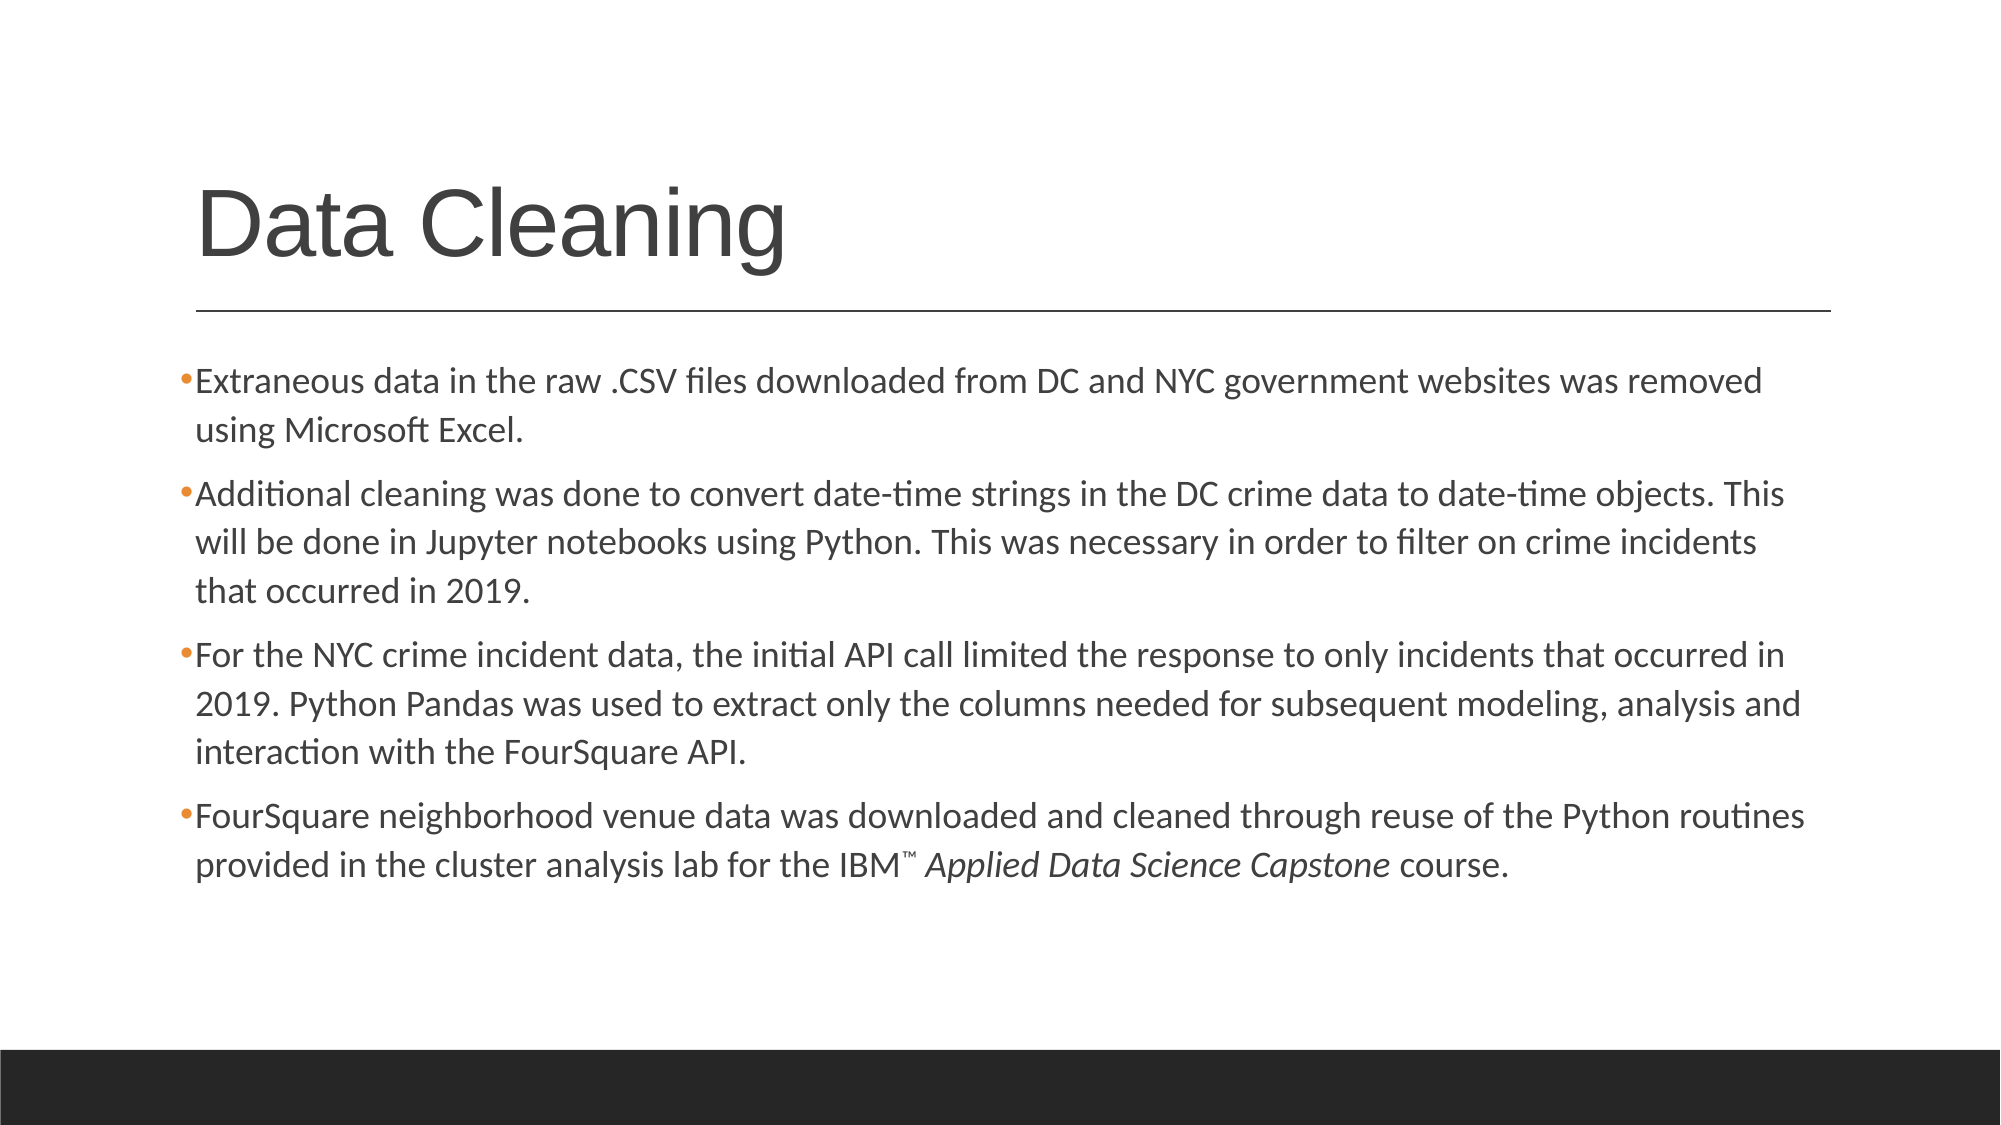

# Data Cleaning
Extraneous data in the raw .CSV files downloaded from DC and NYC government websites was removed using Microsoft Excel.
Additional cleaning was done to convert date-time strings in the DC crime data to date-time objects. This will be done in Jupyter notebooks using Python. This was necessary in order to filter on crime incidents that occurred in 2019.
For the NYC crime incident data, the initial API call limited the response to only incidents that occurred in 2019. Python Pandas was used to extract only the columns needed for subsequent modeling, analysis and interaction with the FourSquare API.
FourSquare neighborhood venue data was downloaded and cleaned through reuse of the Python routines provided in the cluster analysis lab for the IBM™ Applied Data Science Capstone course.